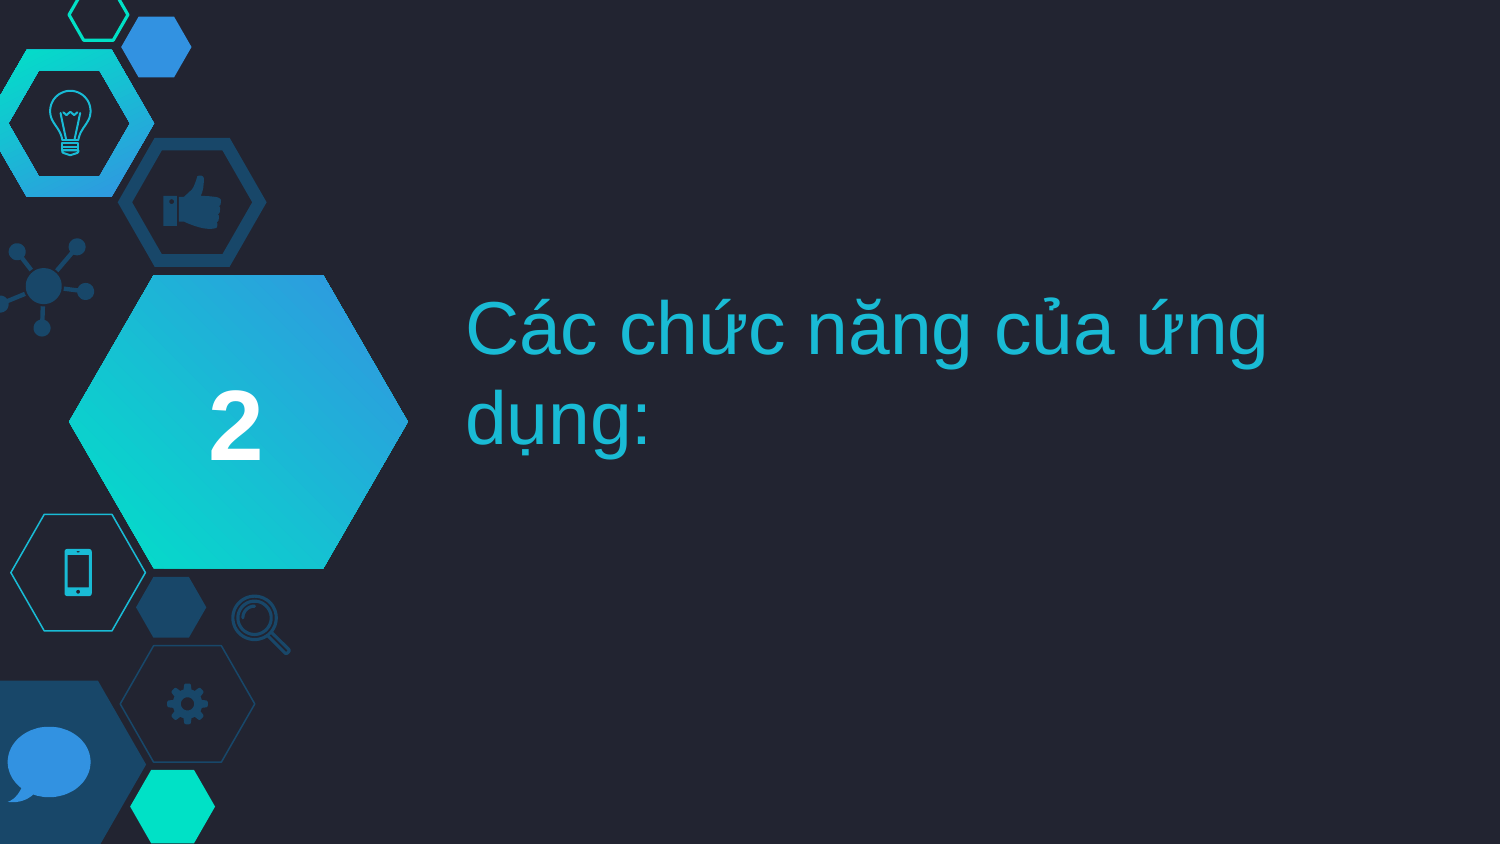

2
# Các chức năng của ứng dụng: